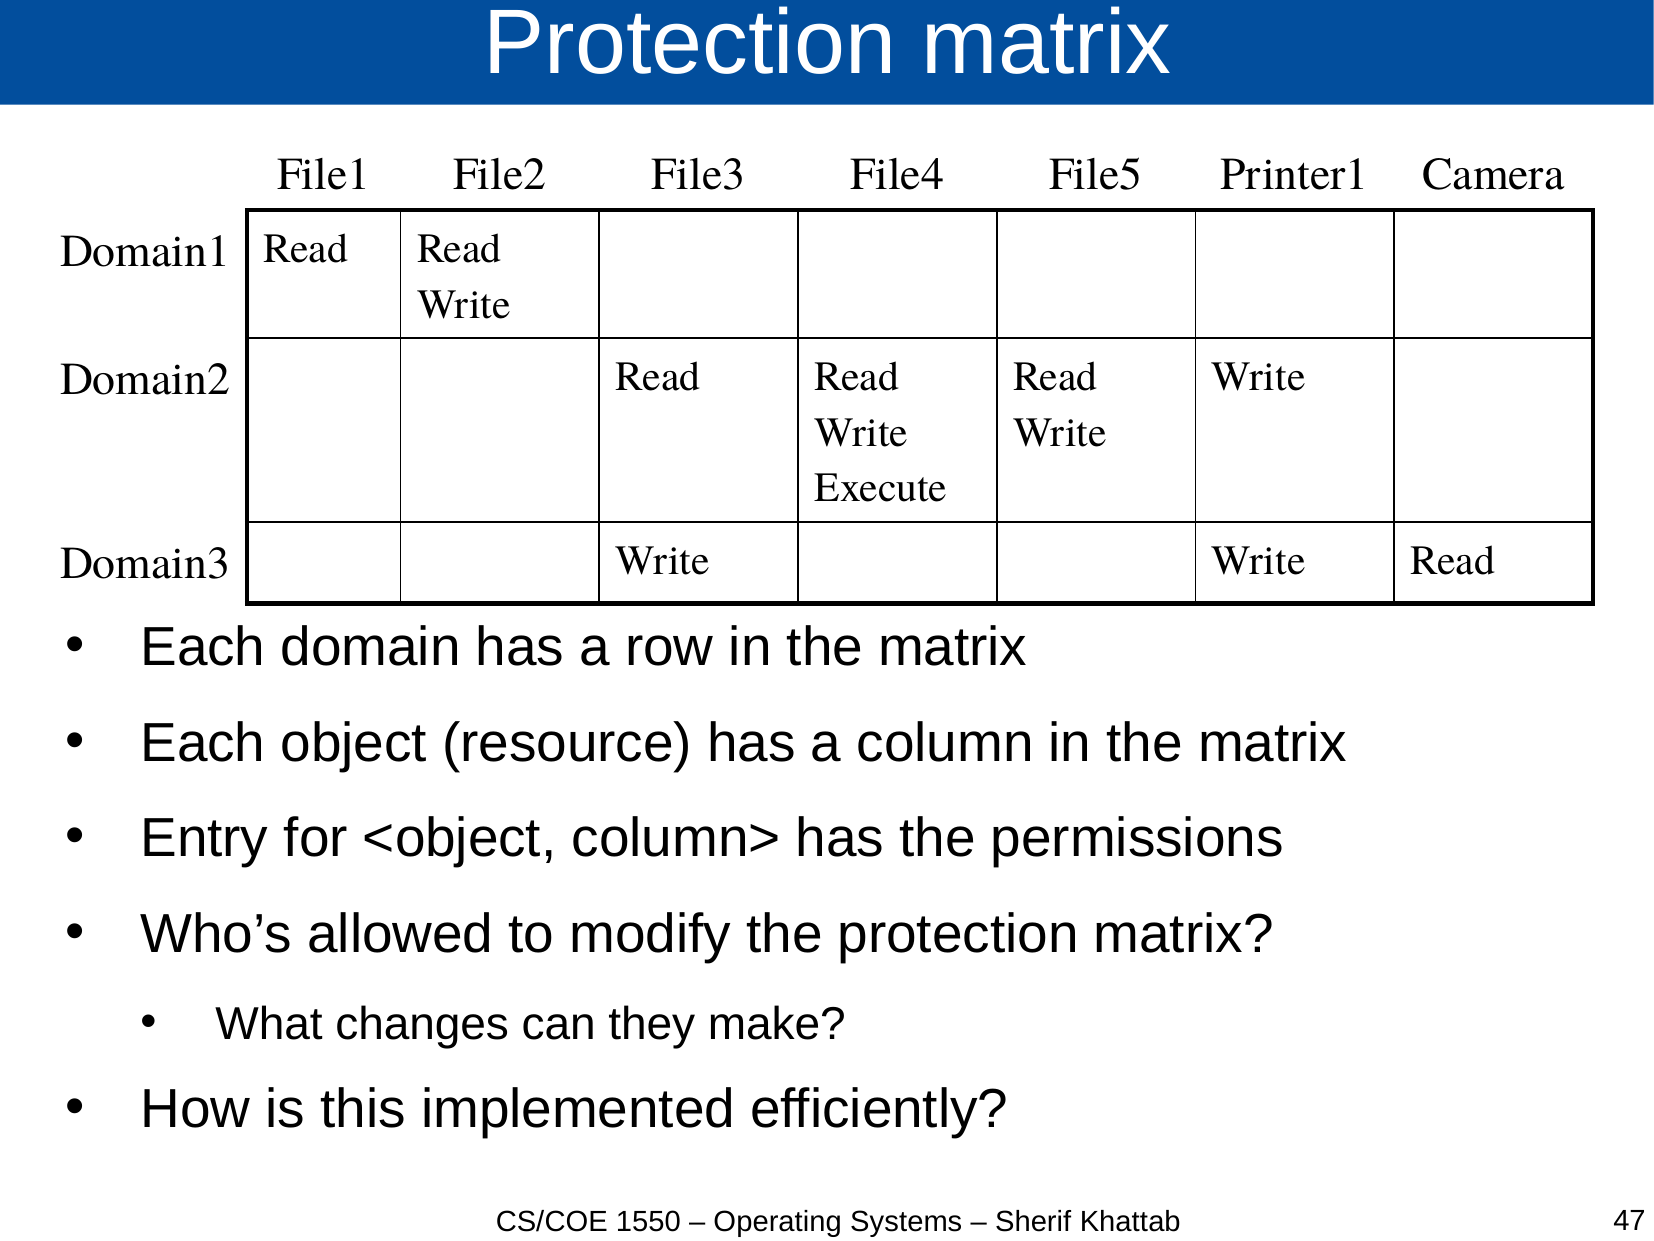

# Protection matrix
|  | File1 | File2 | File3 | File4 | File5 | Printer1 | Camera |
| --- | --- | --- | --- | --- | --- | --- | --- |
| Domain1 | Read | Read Write |  |  |  |  |  |
| Domain2 |  |  | Read | Read Write Execute | Read Write | Write |  |
| Domain3 |  |  | Write |  |  | Write | Read |
Each domain has a row in the matrix
Each object (resource) has a column in the matrix
Entry for <object, column> has the permissions
Who’s allowed to modify the protection matrix?
What changes can they make?
How is this implemented efficiently?
47
CS/COE 1550 – Operating Systems – Sherif Khattab